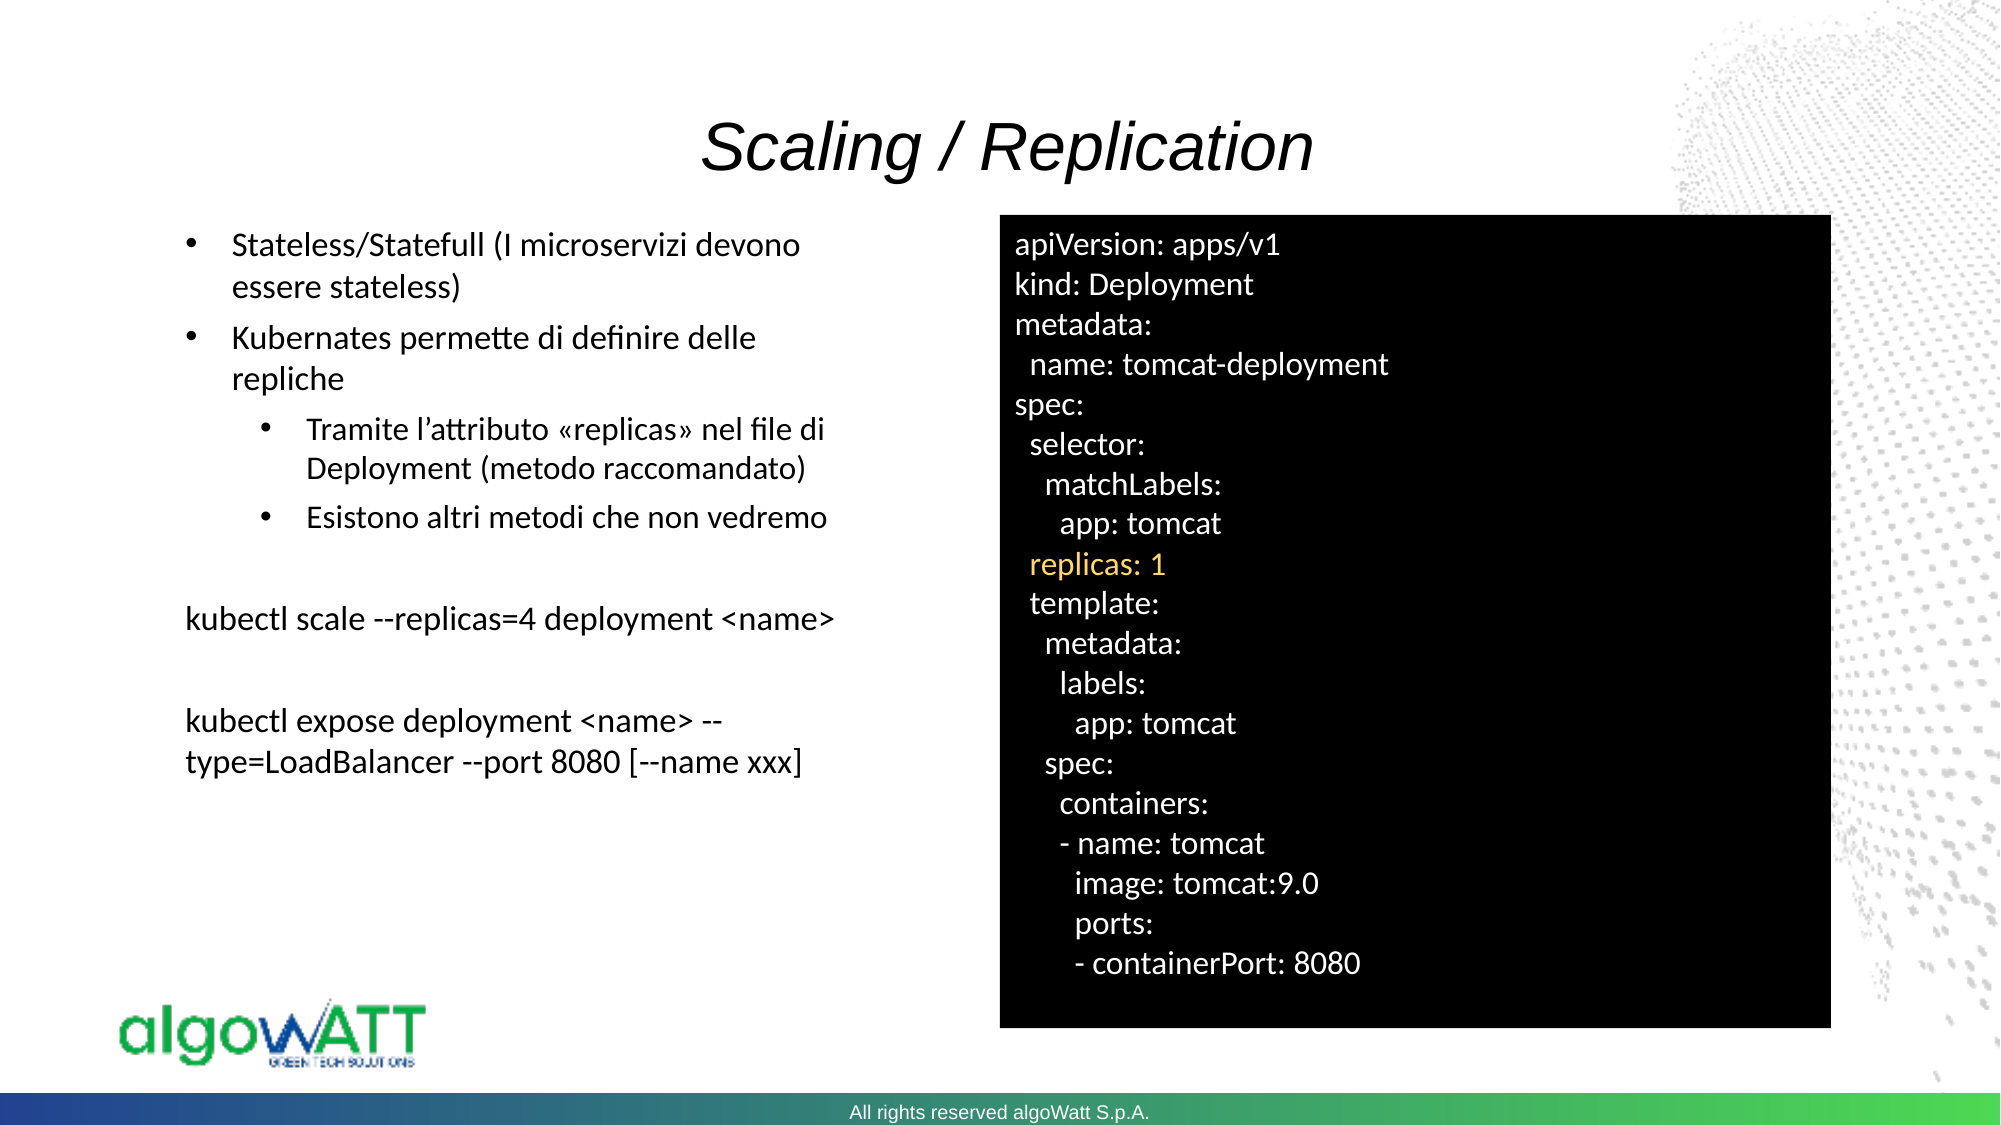

Scaling / Replication
Stateless/Statefull (I microservizi devono essere stateless)
Kubernates permette di definire delle repliche
Tramite l’attributo «replicas» nel file di Deployment (metodo raccomandato)
Esistono altri metodi che non vedremo

kubectl scale --replicas=4 deployment <name>

kubectl expose deployment <name> --type=LoadBalancer --port 8080 [--name xxx]
apiVersion: apps/v1
kind: Deployment
metadata:
  name: tomcat-deployment
spec:
  selector:
    matchLabels:
      app: tomcat
  replicas: 1
  template:
    metadata:
      labels:
        app: tomcat
    spec:
      containers:
      - name: tomcat
        image: tomcat:9.0
        ports:
        - containerPort: 8080

All rights reserved algoWatt S.p.A.